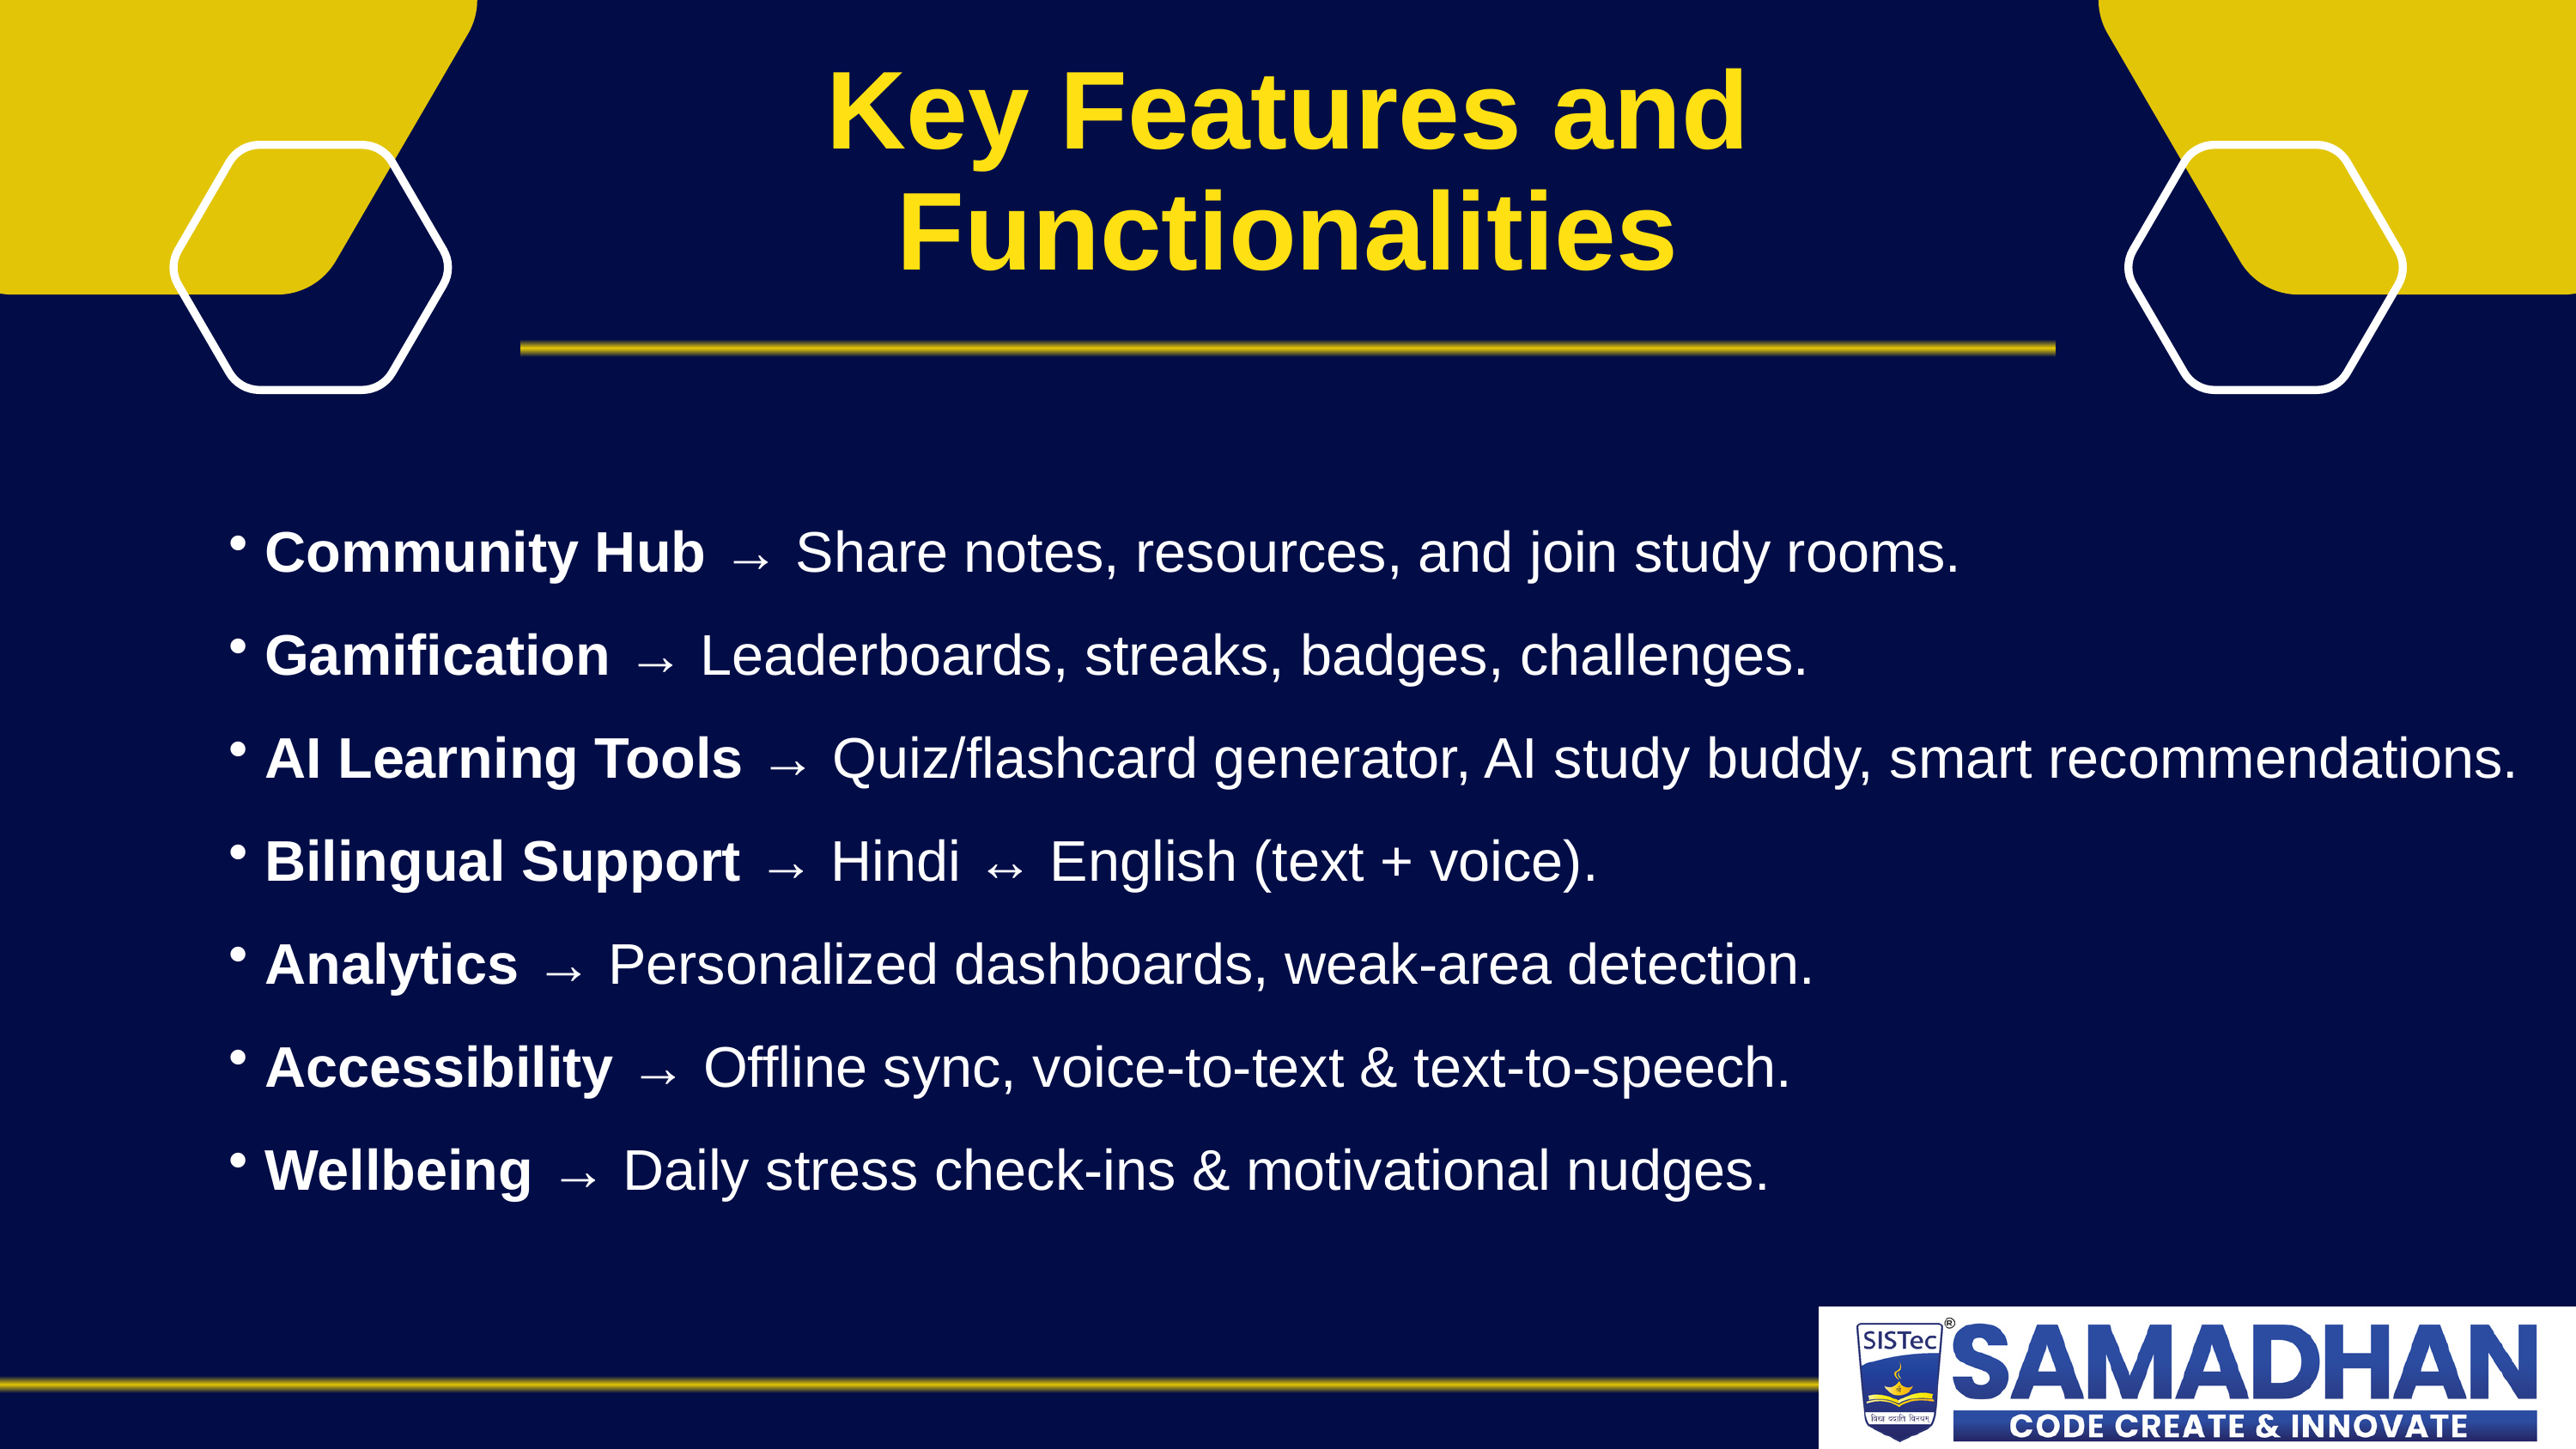

Key Features and Functionalities

 Community Hub → Share notes, resources, and join study rooms.
 Gamification → Leaderboards, streaks, badges, challenges.
 AI Learning Tools → Quiz/flashcard generator, AI study buddy, smart recommendations.
 Bilingual Support → Hindi ↔ English (text + voice).
 Analytics → Personalized dashboards, weak-area detection.
 Accessibility → Offline sync, voice-to-text & text-to-speech.
 Wellbeing → Daily stress check-ins & motivational nudges.